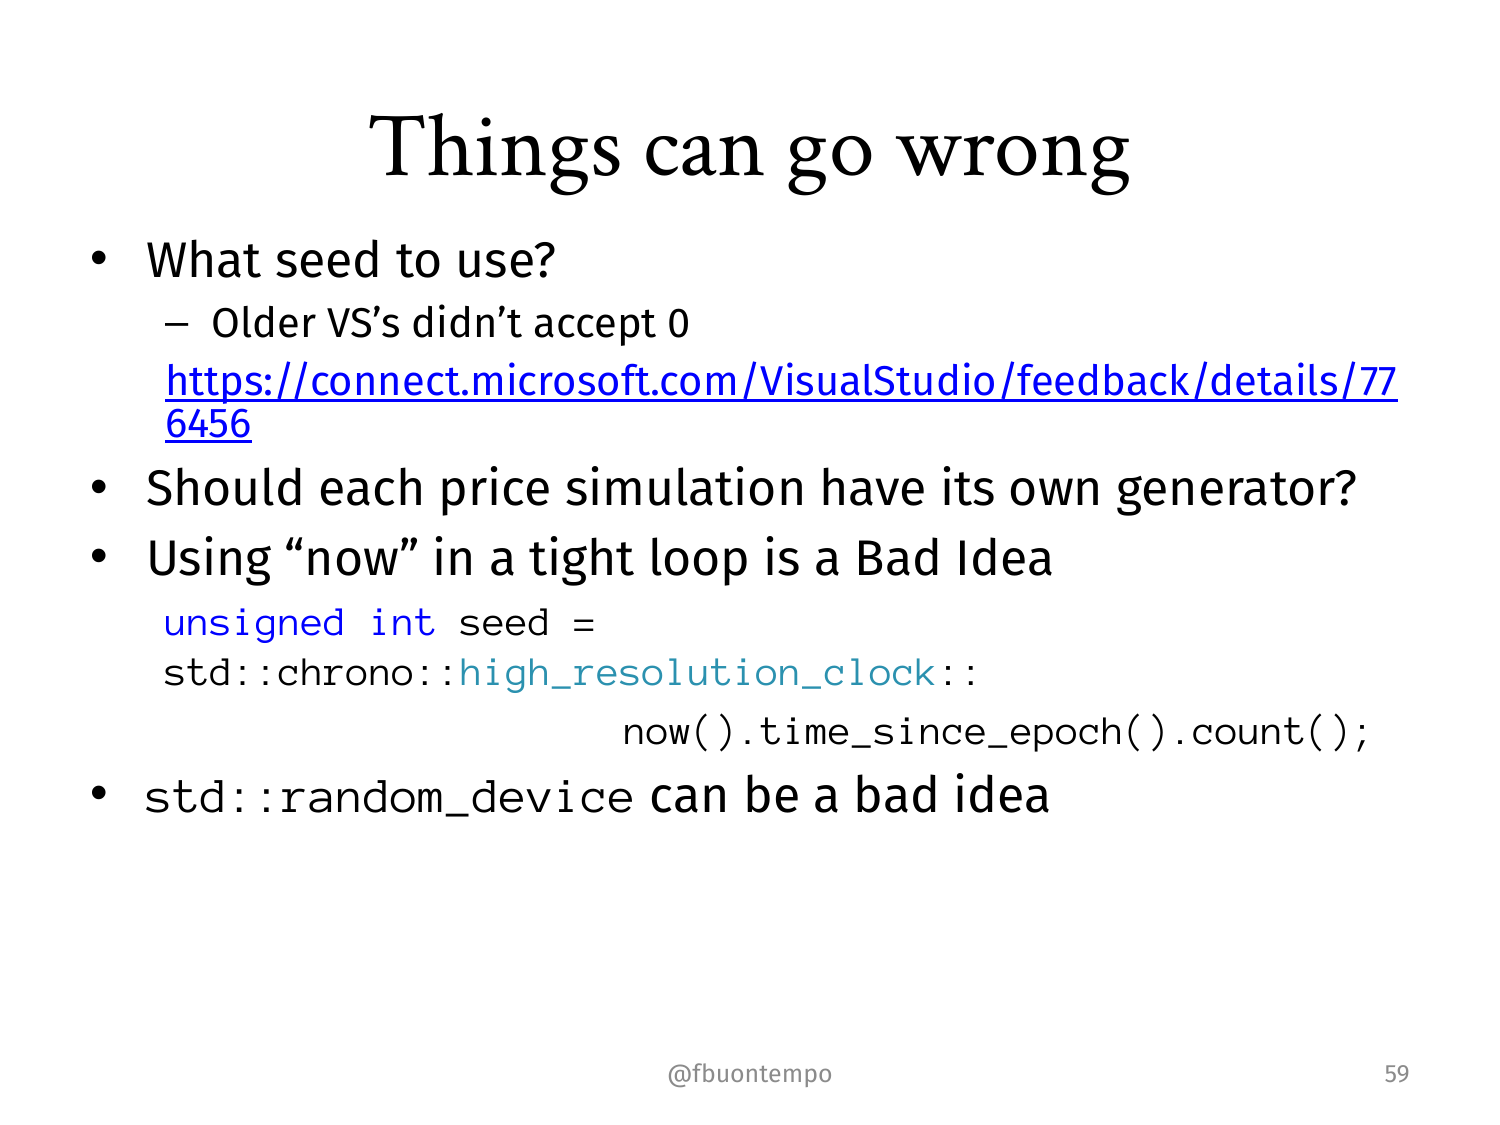

# Things can go wrong
What seed to use?
Older VS’s didn’t accept 0
https://connect.microsoft.com/VisualStudio/feedback/details/776456
Should each price simulation have its own generator?
Using “now” in a tight loop is a Bad Idea
unsigned int seed = std::chrono::high_resolution_clock::
		       now().time_since_epoch().count();
std::random_device can be a bad idea

@fbuontempo
59